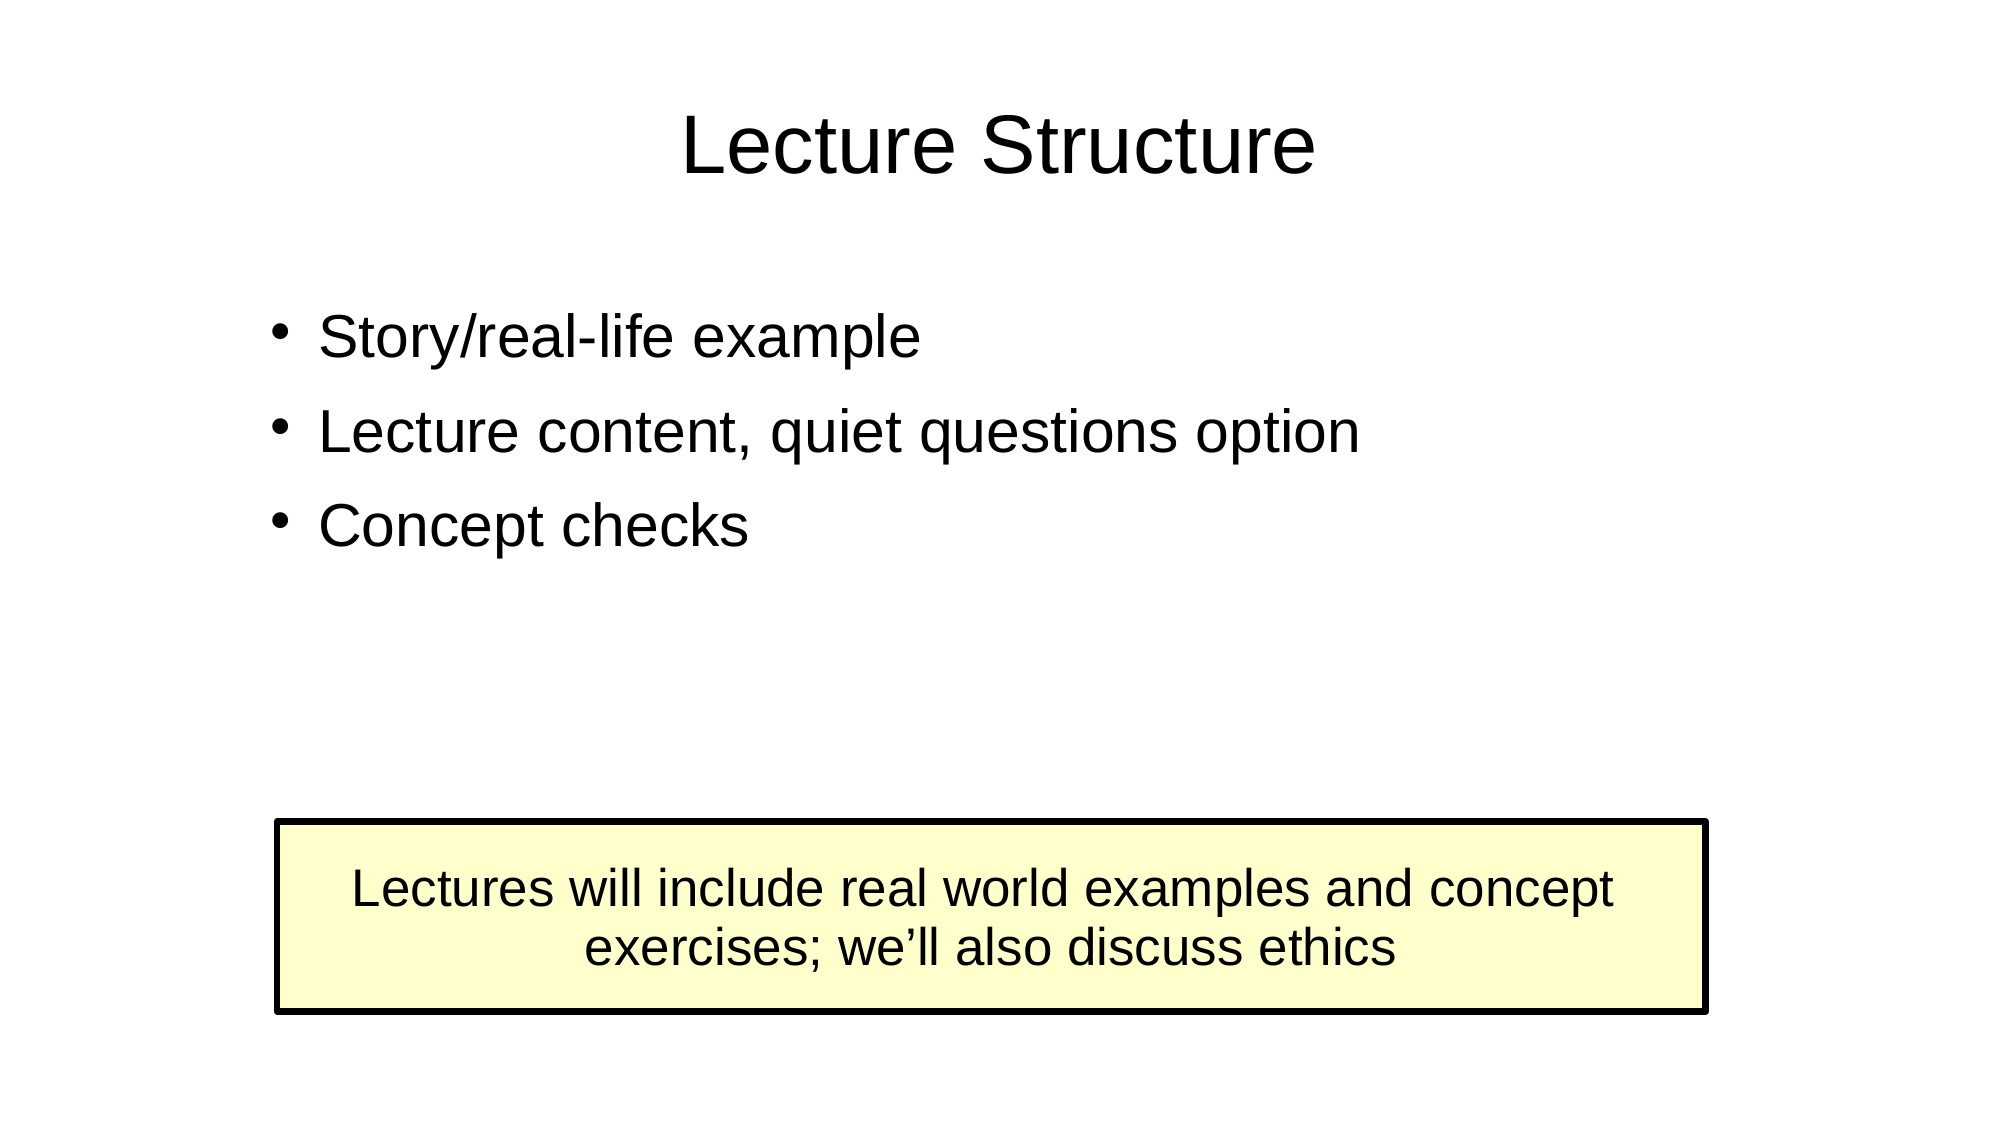

Lecture Structure
Story/real-life example
Lecture content, quiet questions option
Concept checks

Lectures will include real world examples and concept
exercises; we’ll also discuss ethics